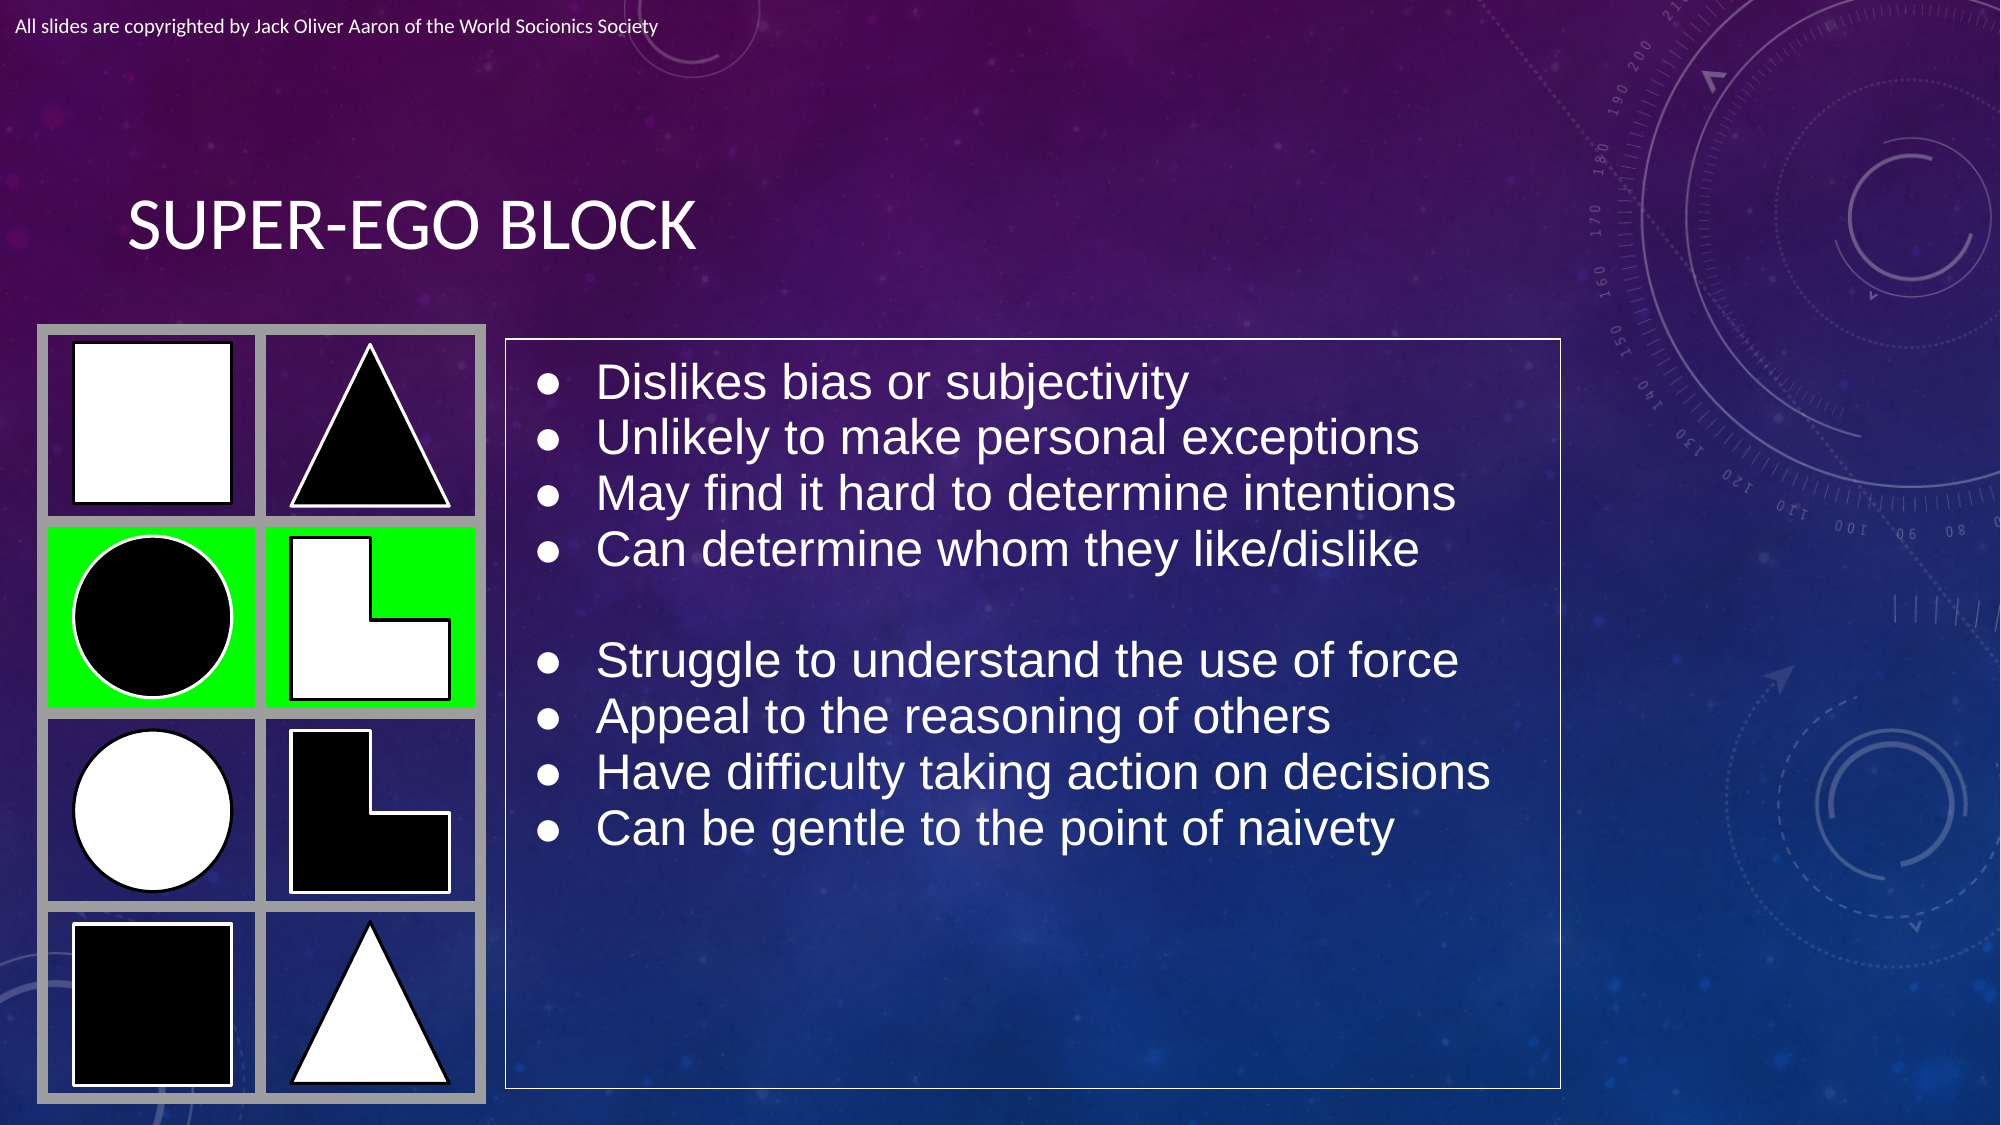

All slides are copyrighted by Jack Oliver Aaron of the World Socionics Society
# SUPER-EGO BLOCK
|  |  |
| --- | --- |
|  |  |
|  |  |
|  |  |
| Dislikes bias or subjectivity Unlikely to make personal exceptions May find it hard to determine intentions Can determine whom they like/dislike Struggle to understand the use of force Appeal to the reasoning of others Have difficulty taking action on decisions Can be gentle to the point of naivety |
| --- |